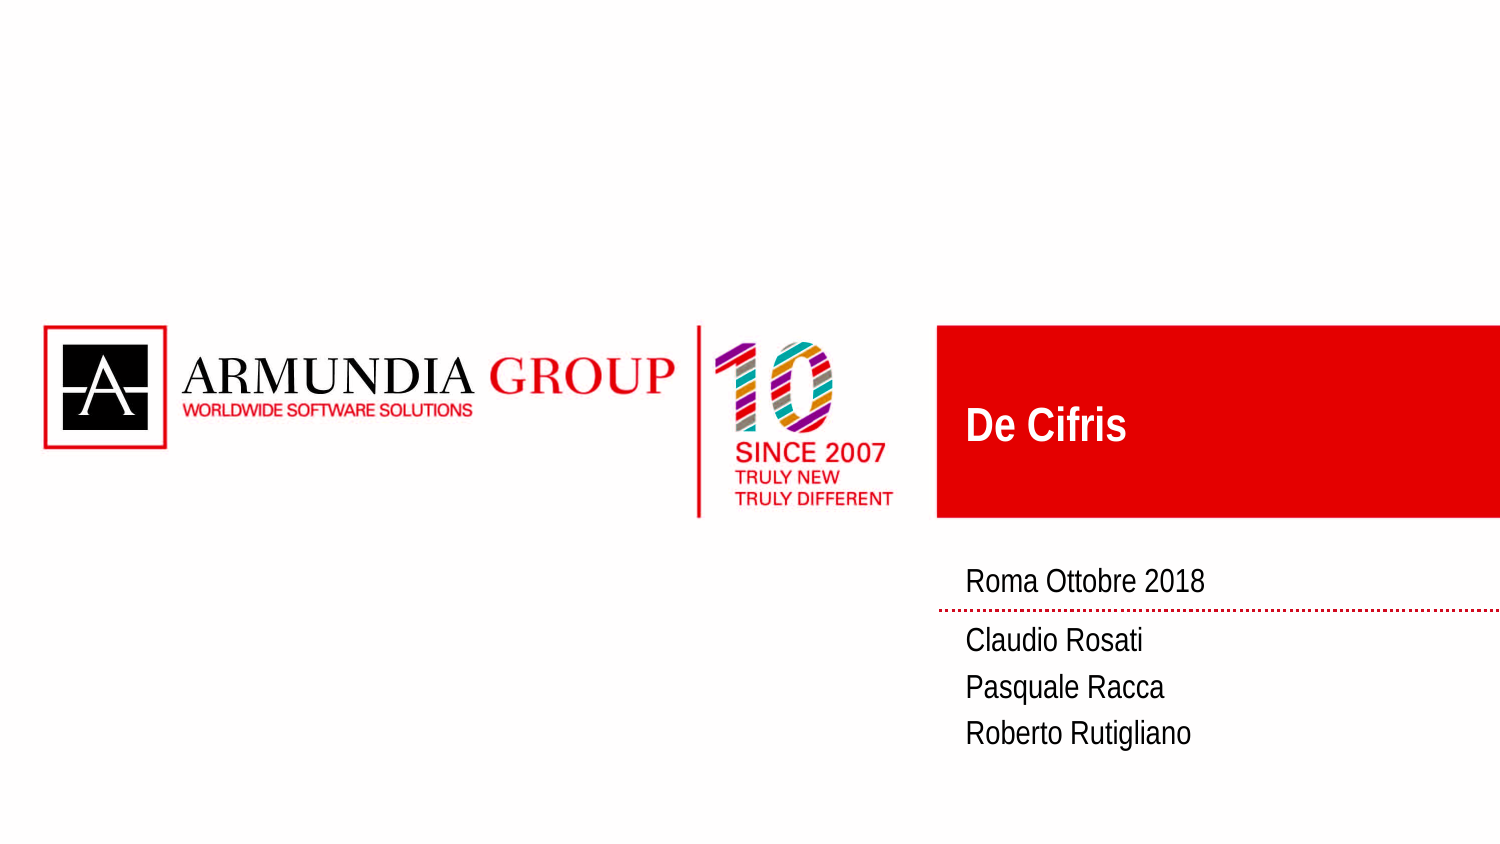

# De Cifris
Roma Ottobre 2018
Claudio Rosati
Pasquale Racca
Roberto Rutigliano